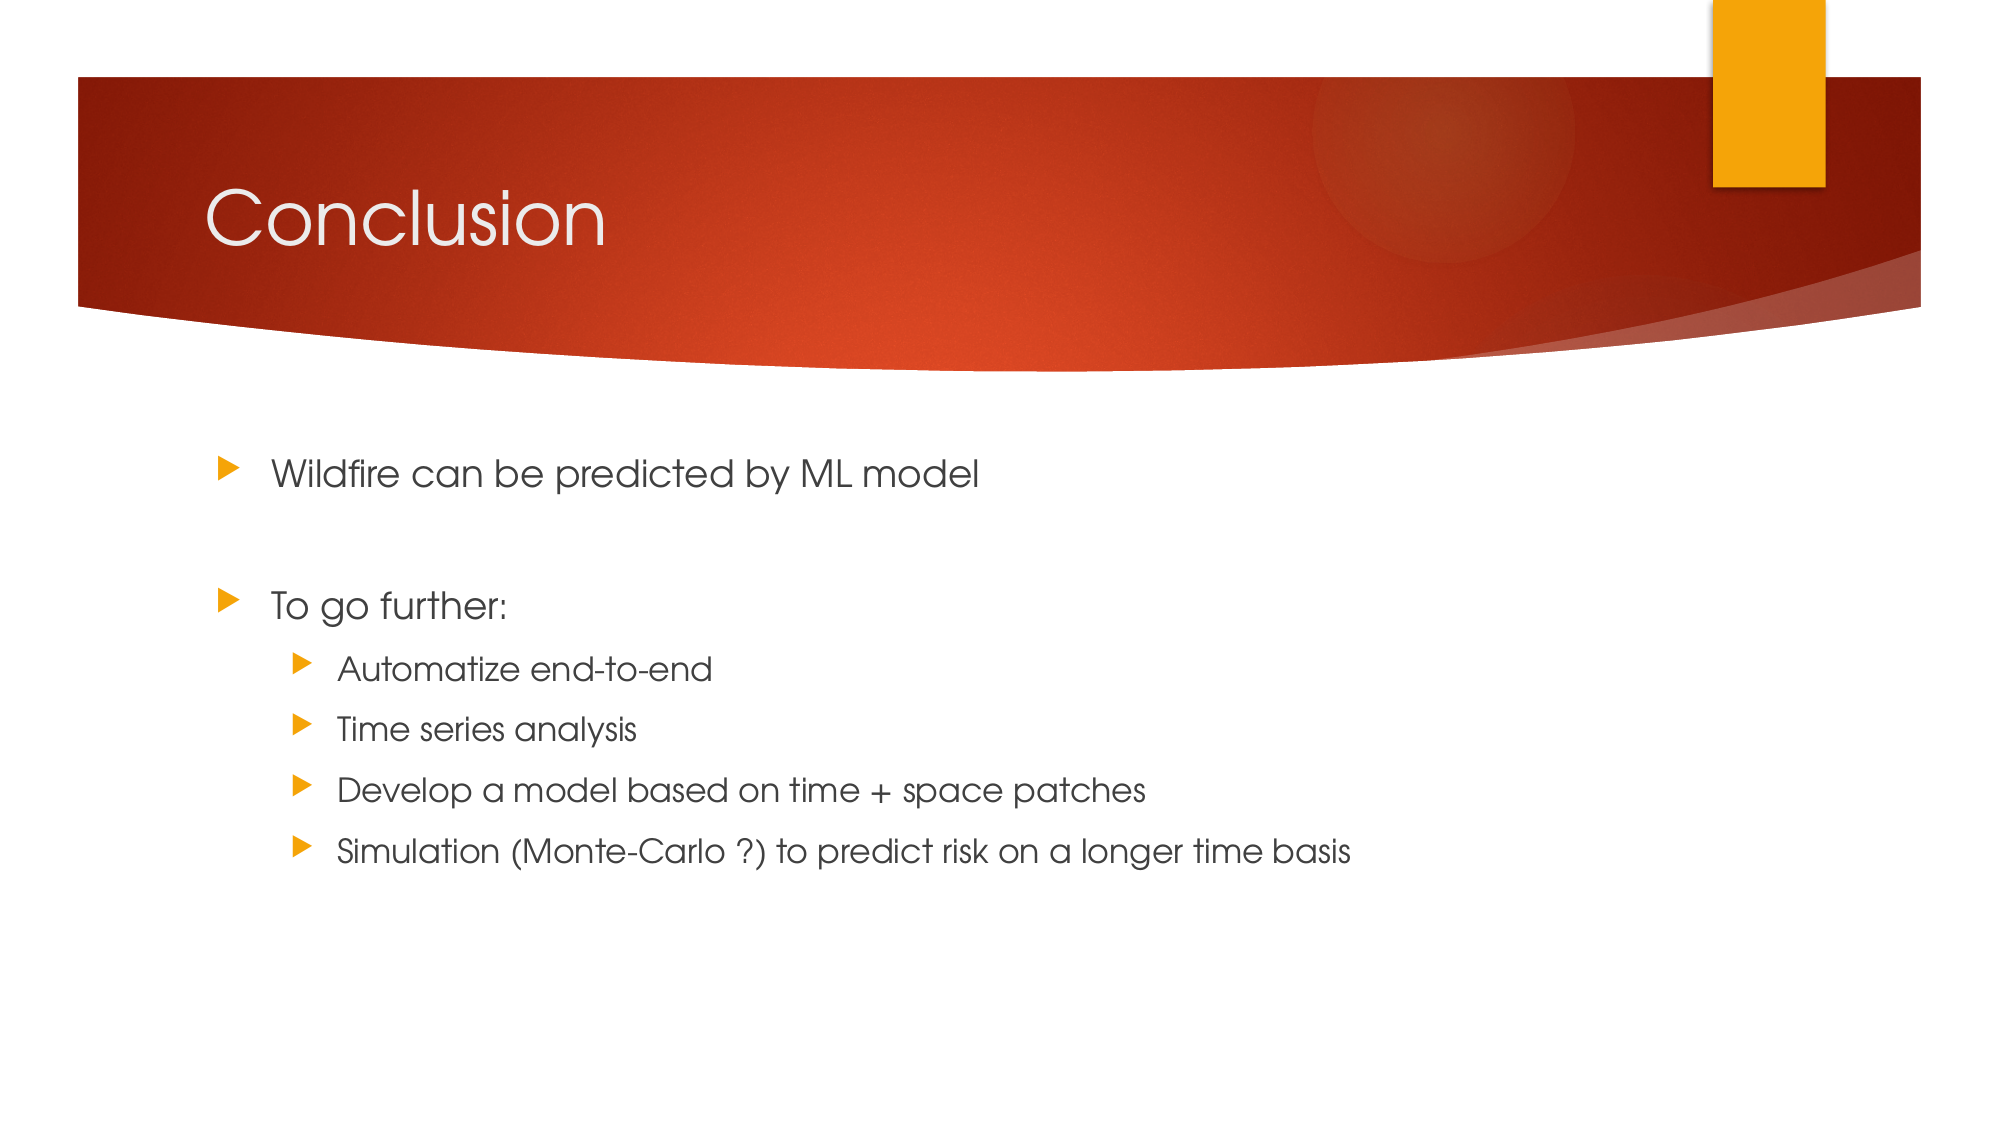

# Conclusion
Wildfire can be predicted by ML model

To go further:
Automatize end-to-end
Time series analysis
Develop a model based on time + space patches
Simulation (Monte-Carlo ?) to predict risk on a longer time basis